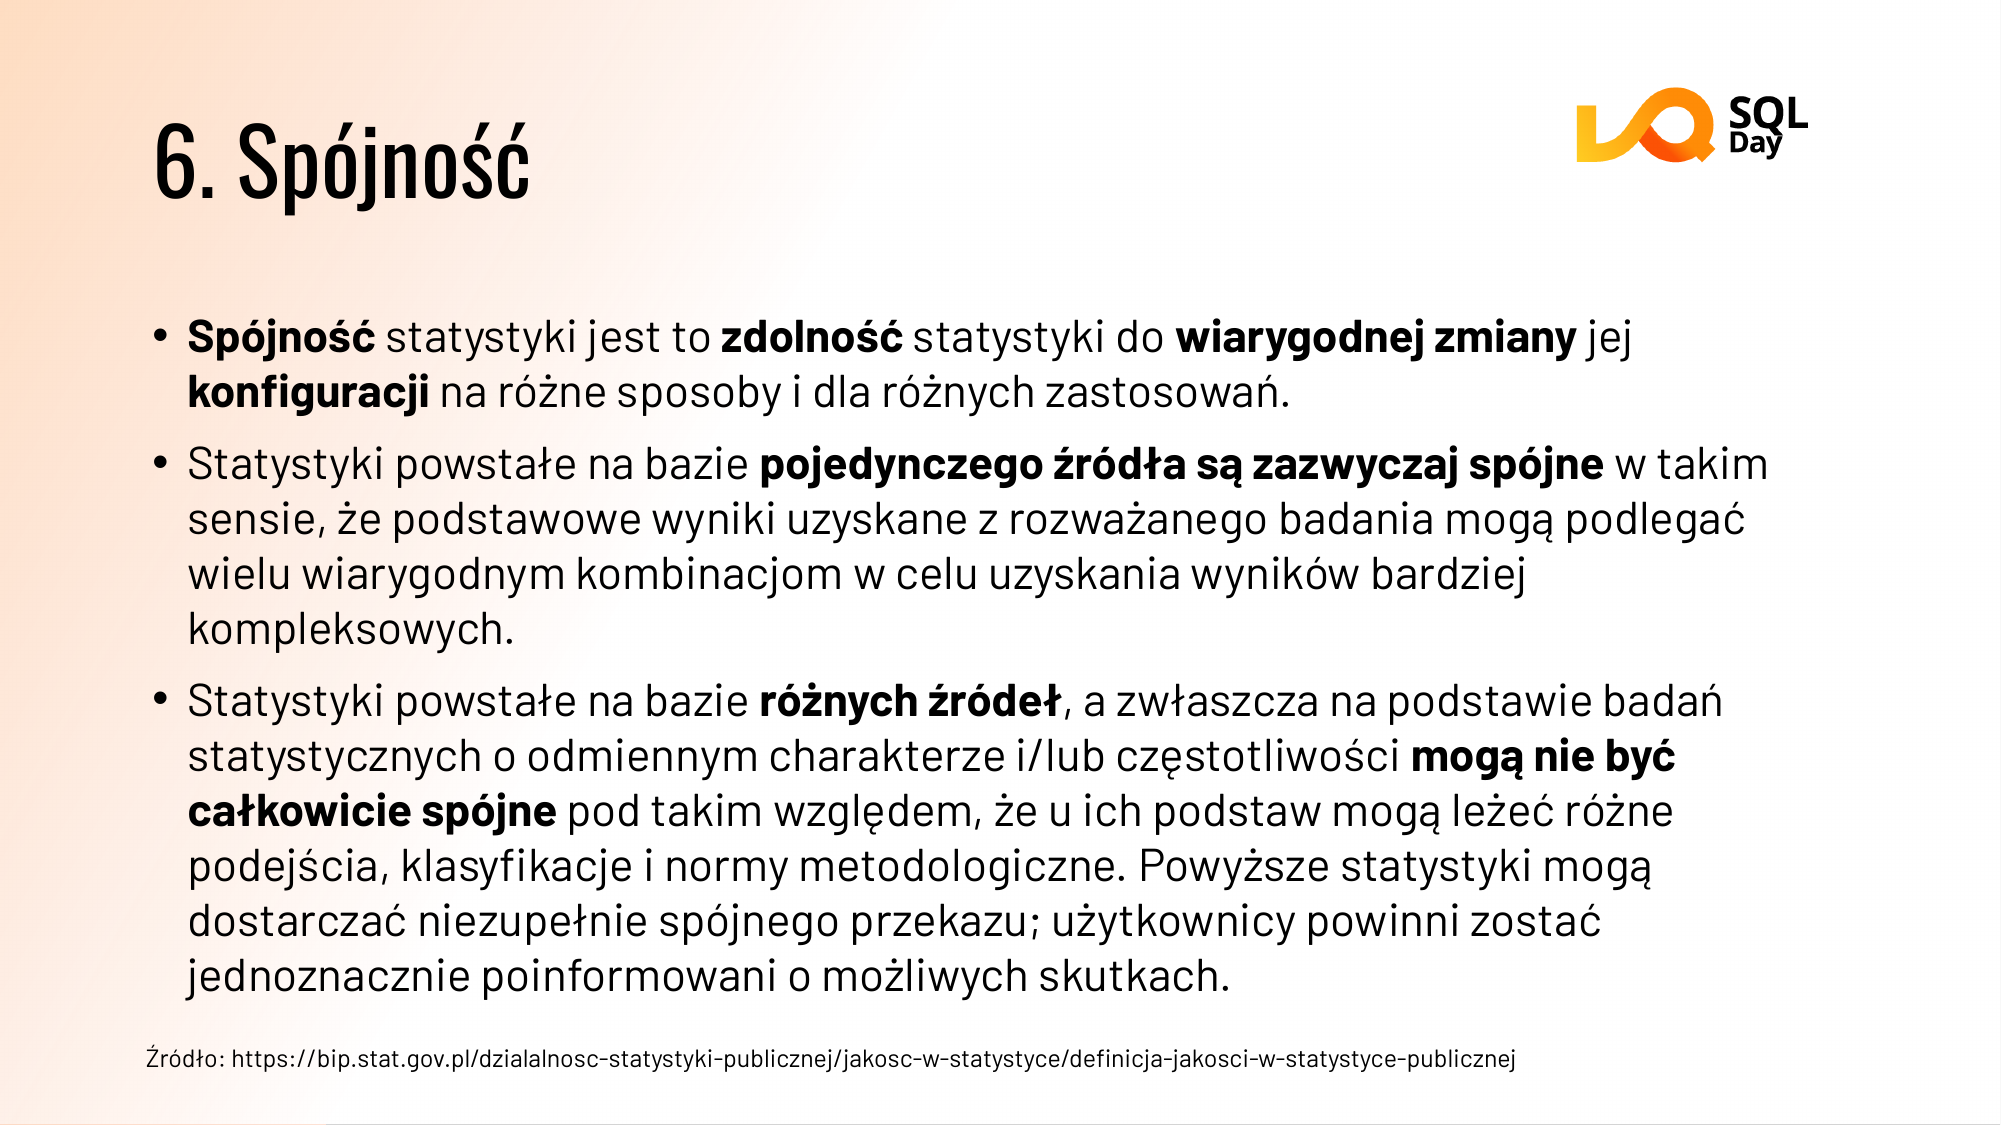

# 6. Spójność
Spójność statystyki jest to zdolność statystyki do wiarygodnej zmiany jej konfiguracji na różne sposoby i dla różnych zastosowań.
Statystyki powstałe na bazie pojedynczego źródła są zazwyczaj spójne w takim sensie, że podstawowe wyniki uzyskane z rozważanego badania mogą podlegać wielu wiarygodnym kombinacjom w celu uzyskania wyników bardziej kompleksowych.
Statystyki powstałe na bazie różnych źródeł, a zwłaszcza na podstawie badań statystycznych o odmiennym charakterze i/lub częstotliwości mogą nie być całkowicie spójne pod takim względem, że u ich podstaw mogą leżeć różne podejścia, klasyfikacje i normy metodologiczne. Powyższe statystyki mogą dostarczać niezupełnie spójnego przekazu; użytkownicy powinni zostać jednoznacznie poinformowani o możliwych skutkach.
Źródło: https://bip.stat.gov.pl/dzialalnosc-statystyki-publicznej/jakosc-w-statystyce/definicja-jakosci-w-statystyce-publicznej